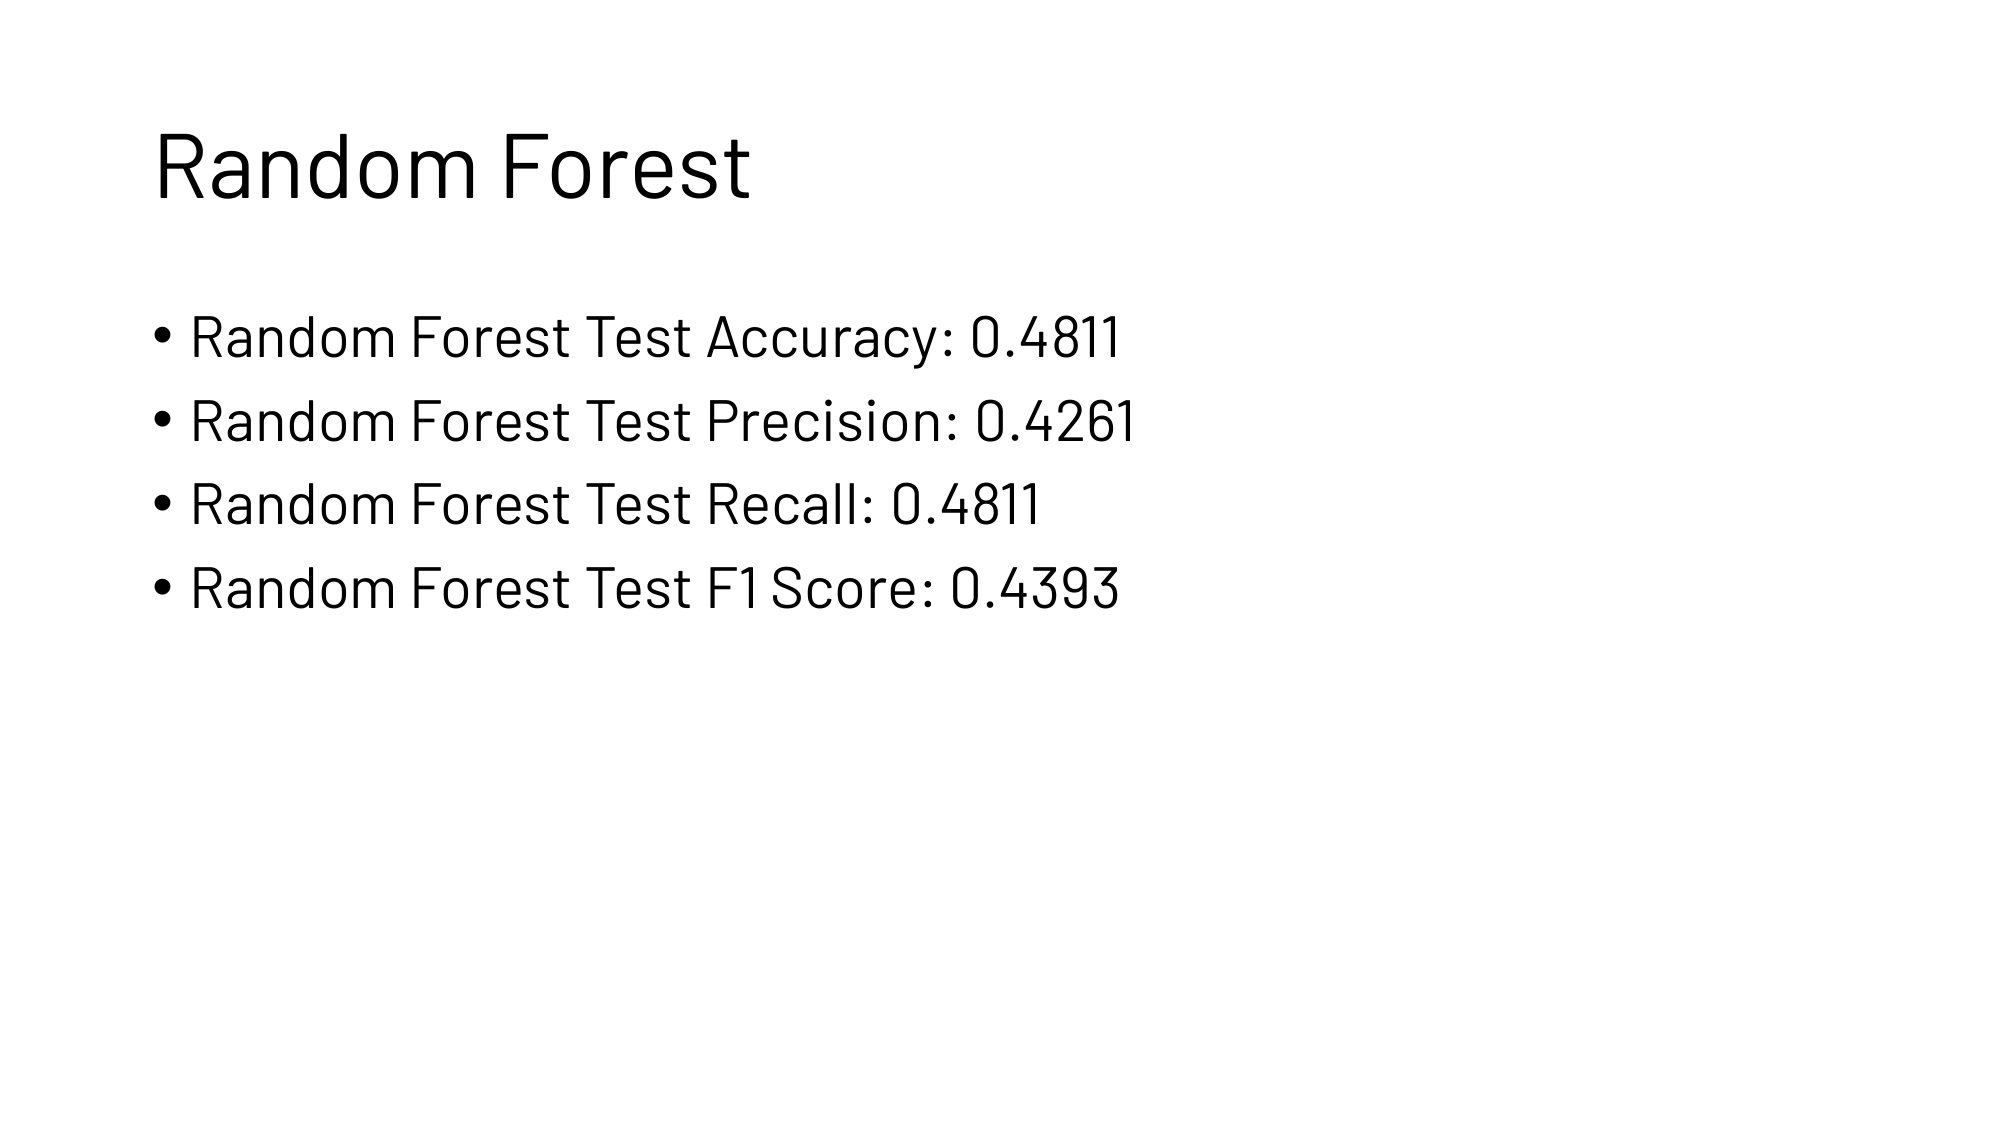

# Random Forest
Random Forest Test Accuracy: 0.4811
Random Forest Test Precision: 0.4261
Random Forest Test Recall: 0.4811
Random Forest Test F1 Score: 0.4393